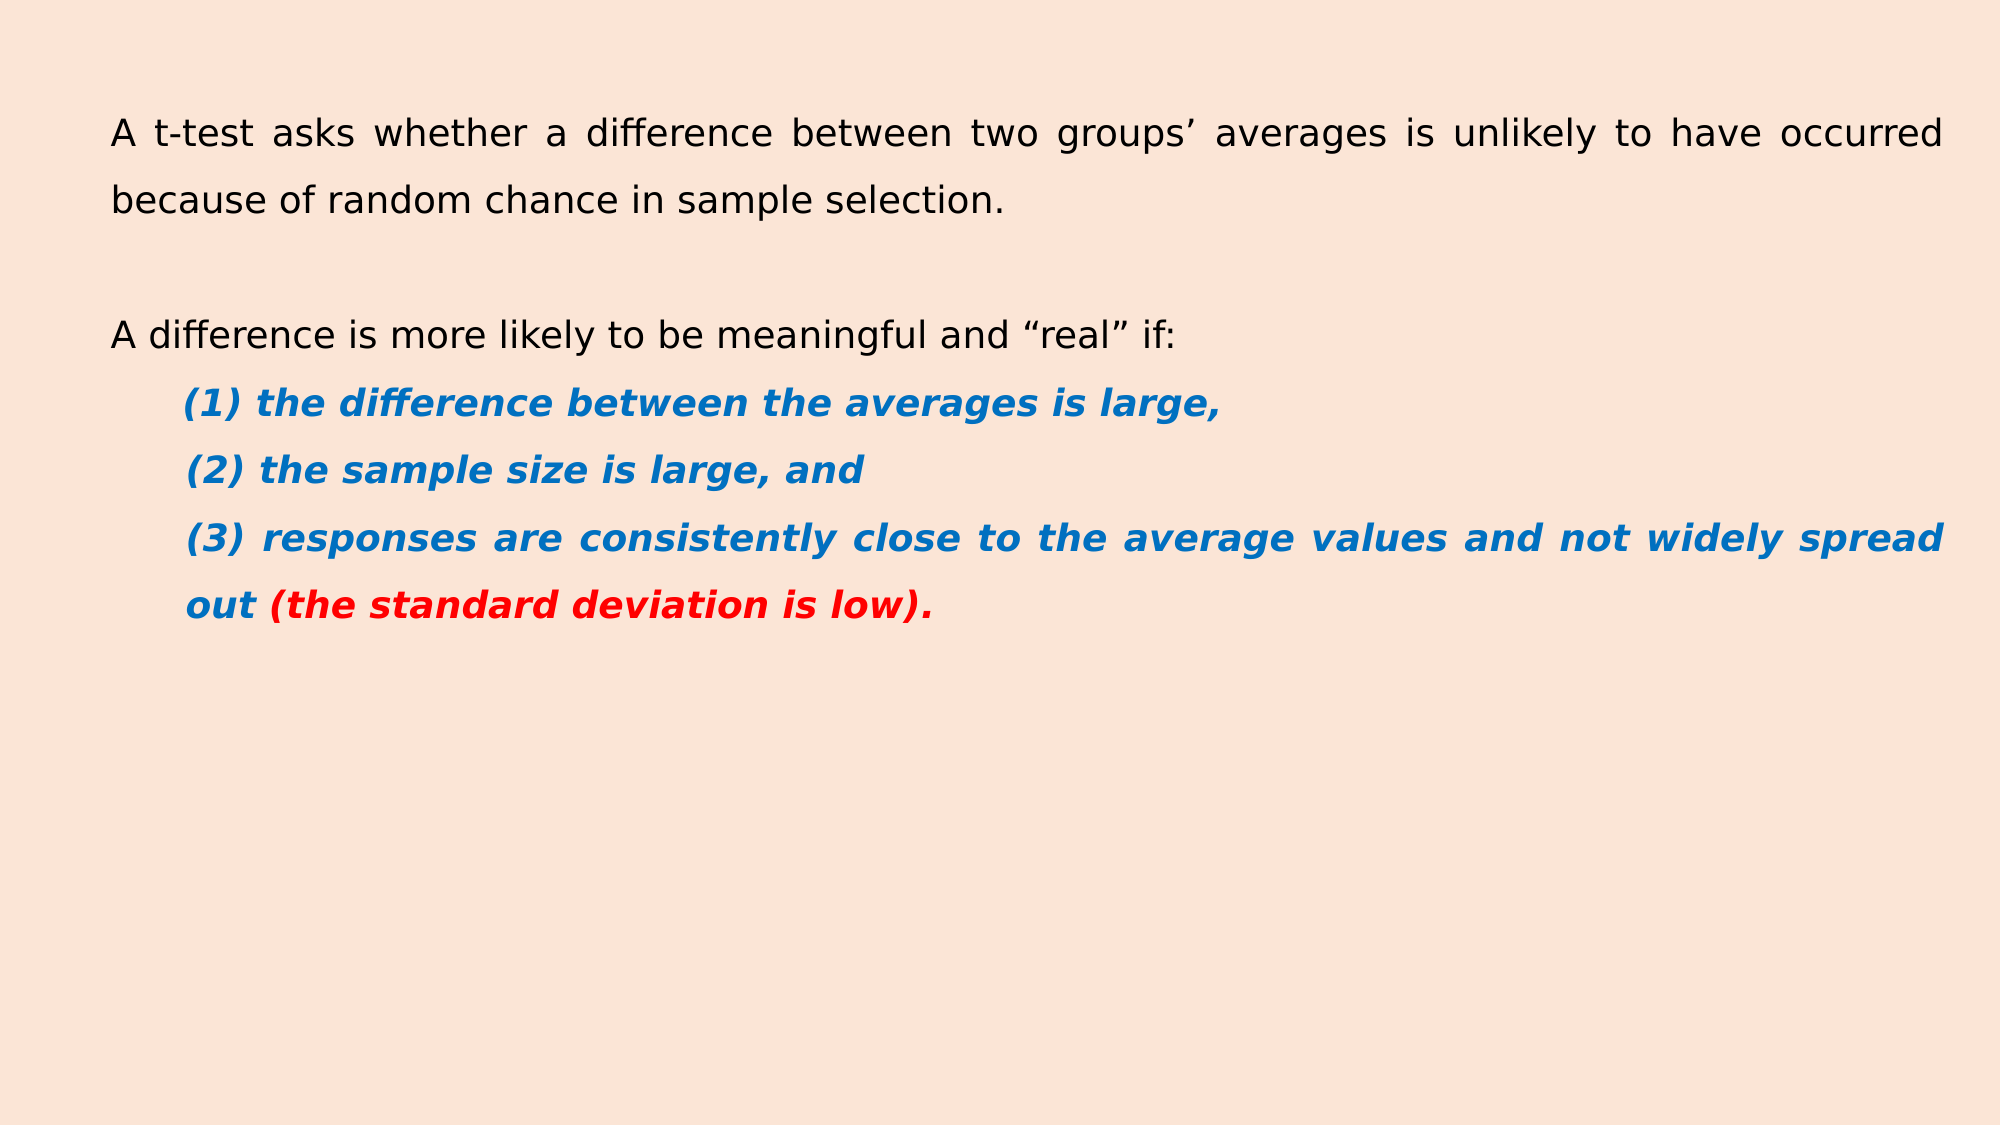

A t-test asks whether a difference between two groups’ averages is unlikely to have occurred because of random chance in sample selection.

A difference is more likely to be meaningful and “real” if:
      (1) the difference between the averages is large,
(2) the sample size is large, and
(3) responses are consistently close to the average values and not widely spread out (the standard deviation is low).